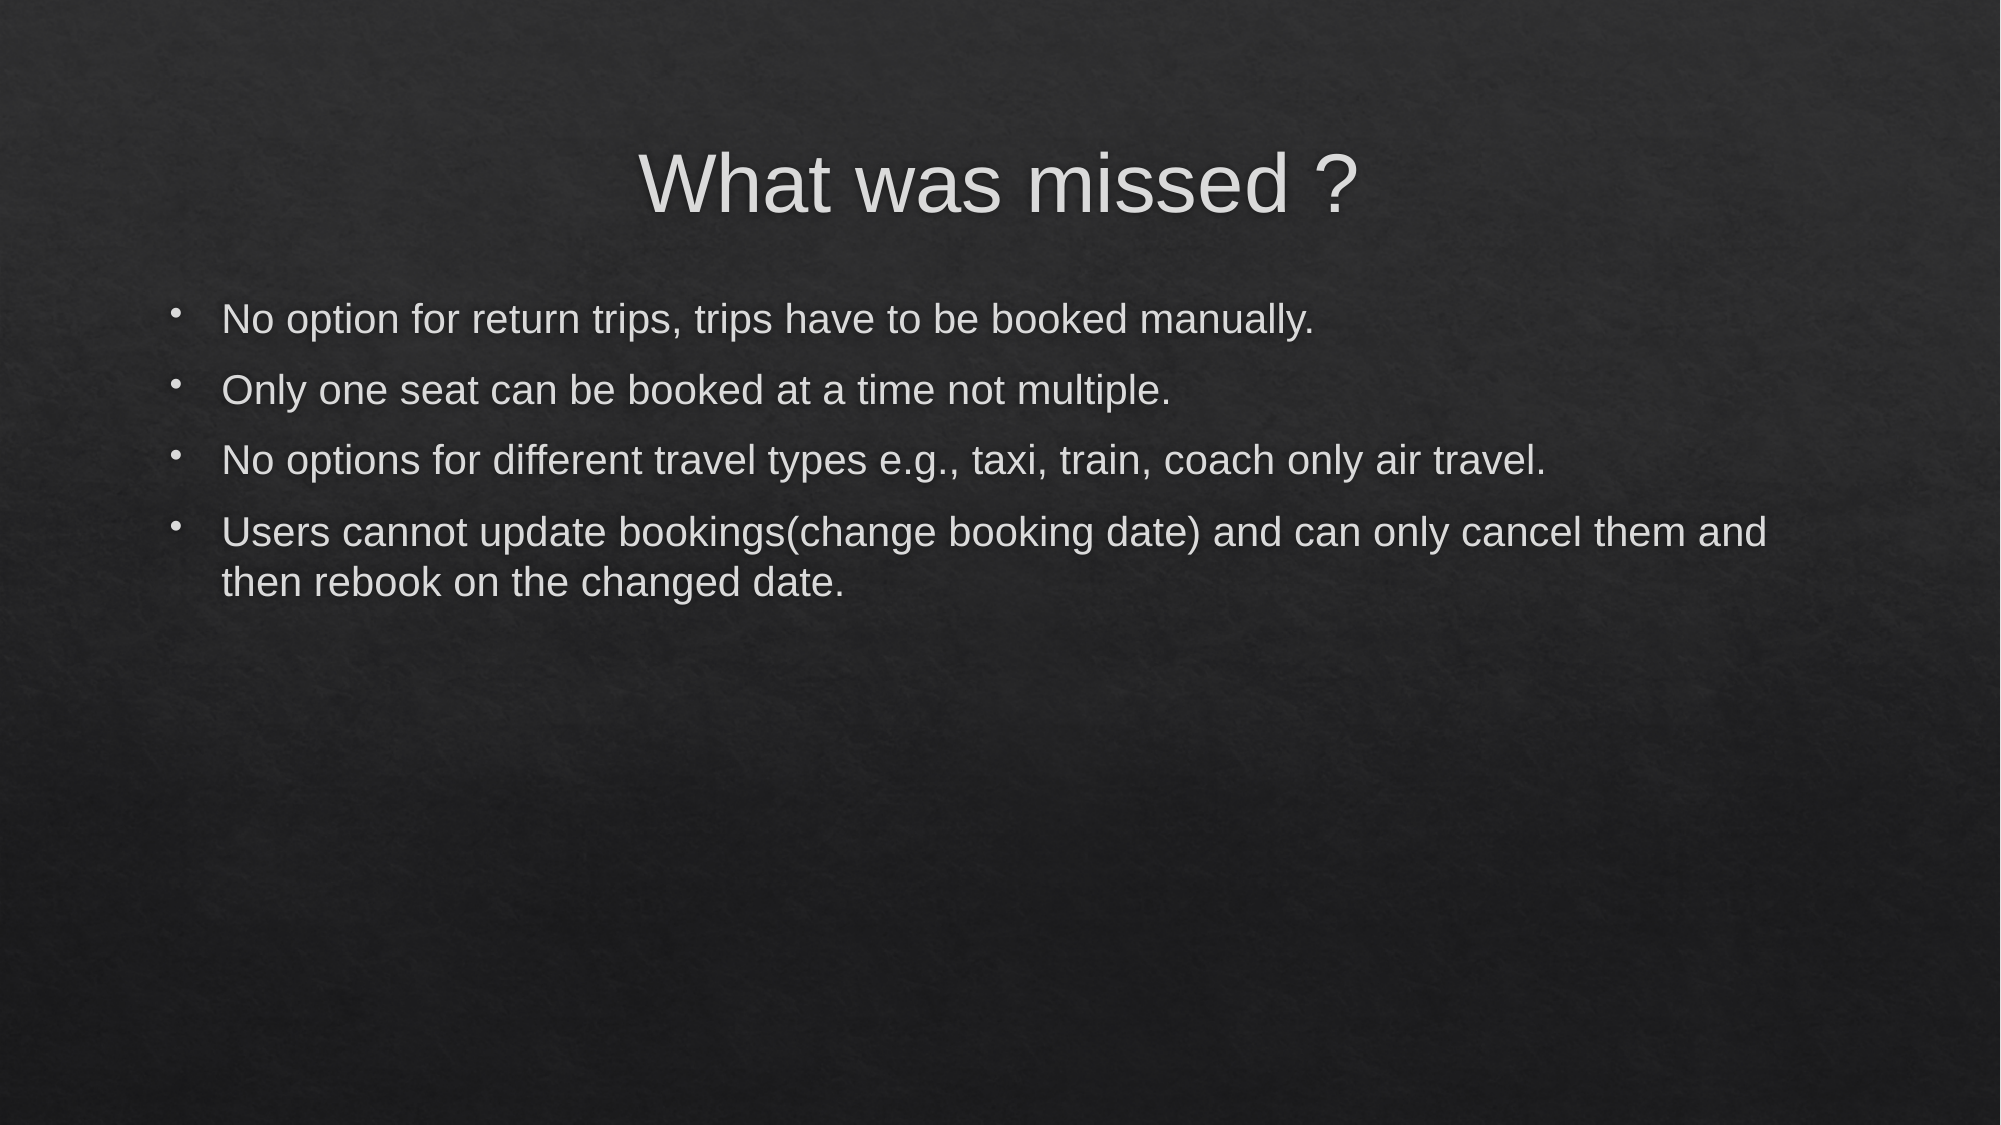

# What was missed ?
No option for return trips, trips have to be booked manually.
Only one seat can be booked at a time not multiple.
No options for different travel types e.g., taxi, train, coach only air travel.
Users cannot update bookings(change booking date) and can only cancel them and then rebook on the changed date.